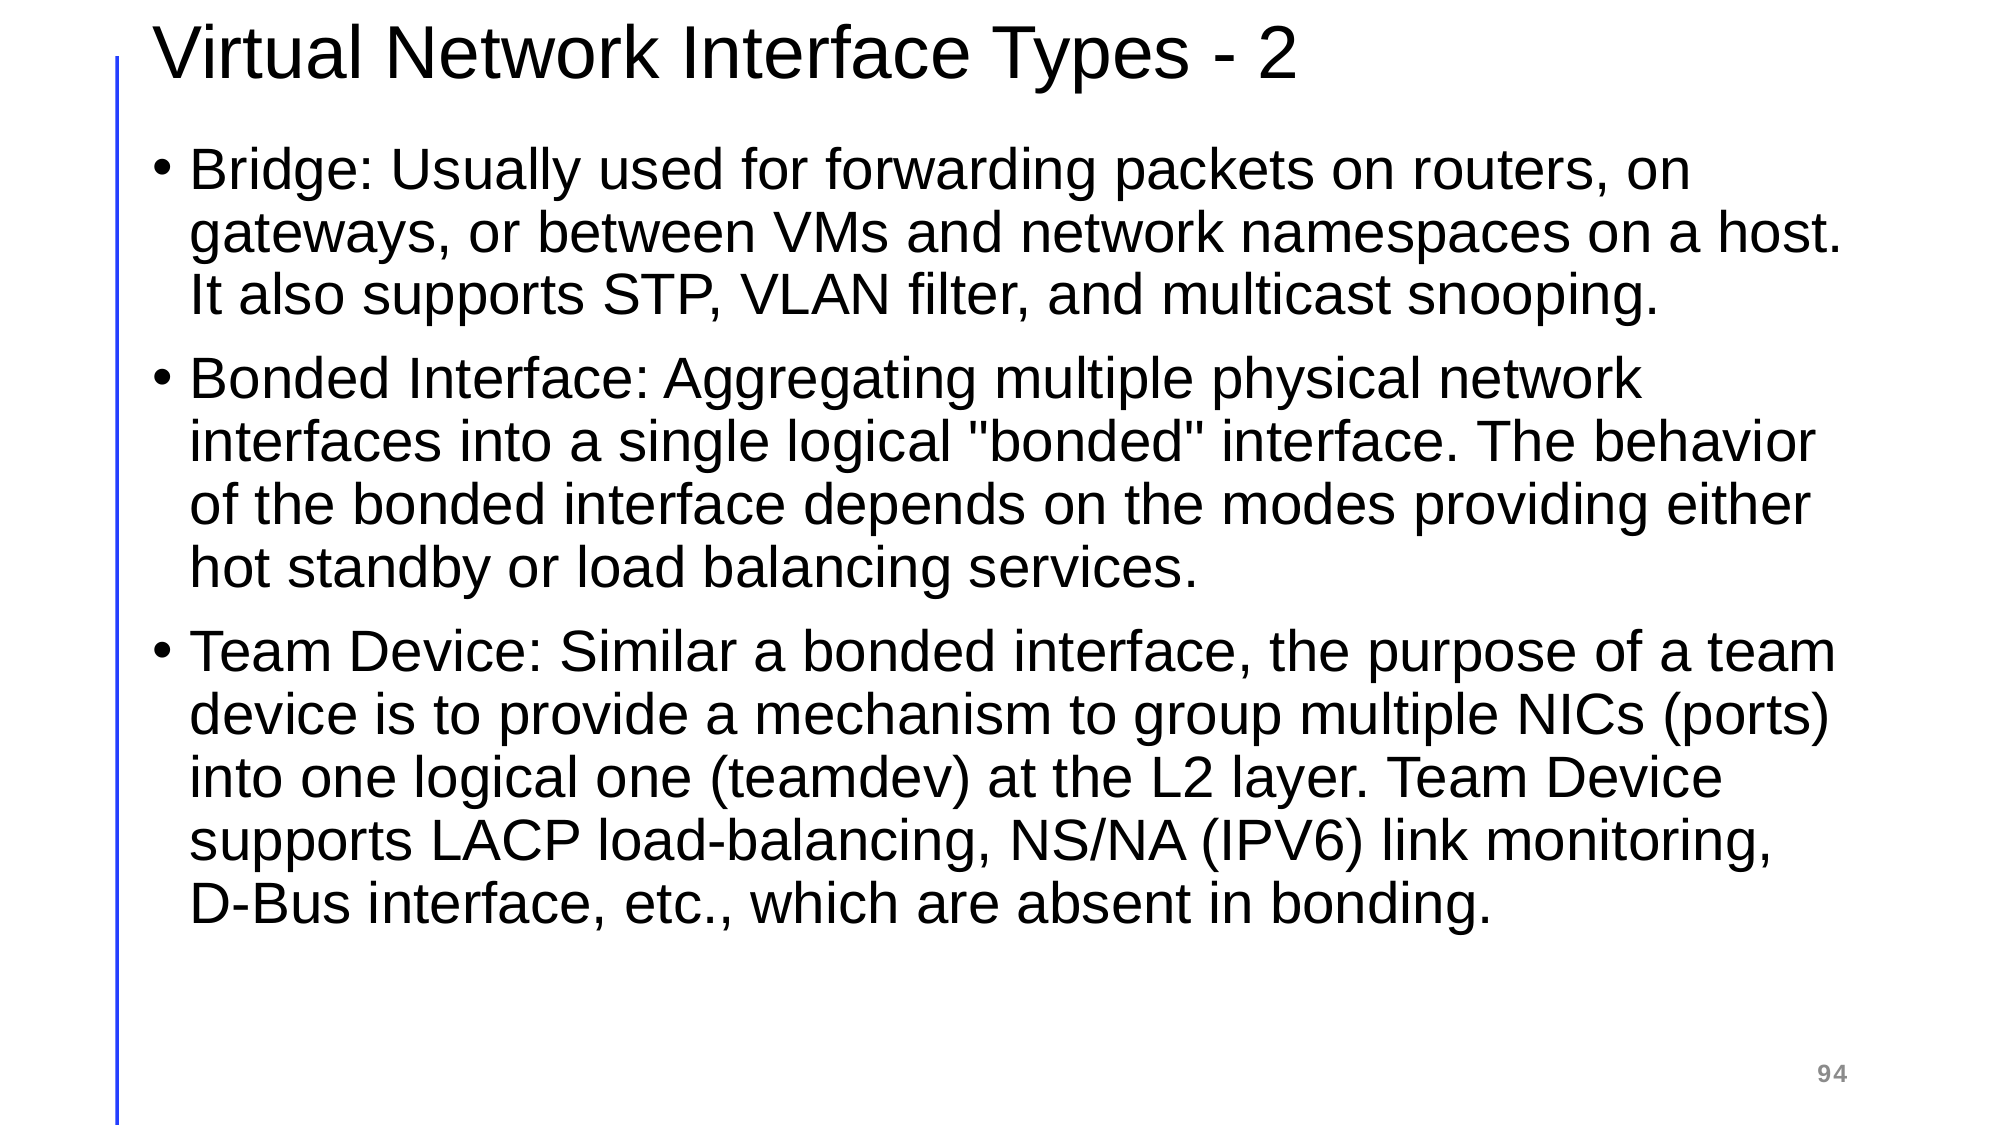

# Virtual Network Interface Types - 2
Bridge: Usually used for forwarding packets on routers, on gateways, or between VMs and network namespaces on a host. It also supports STP, VLAN filter, and multicast snooping.
Bonded Interface: Aggregating multiple physical network interfaces into a single logical "bonded" interface. The behavior of the bonded interface depends on the modes providing either hot standby or load balancing services.
Team Device: Similar a bonded interface, the purpose of a team device is to provide a mechanism to group multiple NICs (ports) into one logical one (teamdev) at the L2 layer. Team Device supports LACP load-balancing, NS/NA (IPV6) link monitoring, D-Bus interface, etc., which are absent in bonding.

94